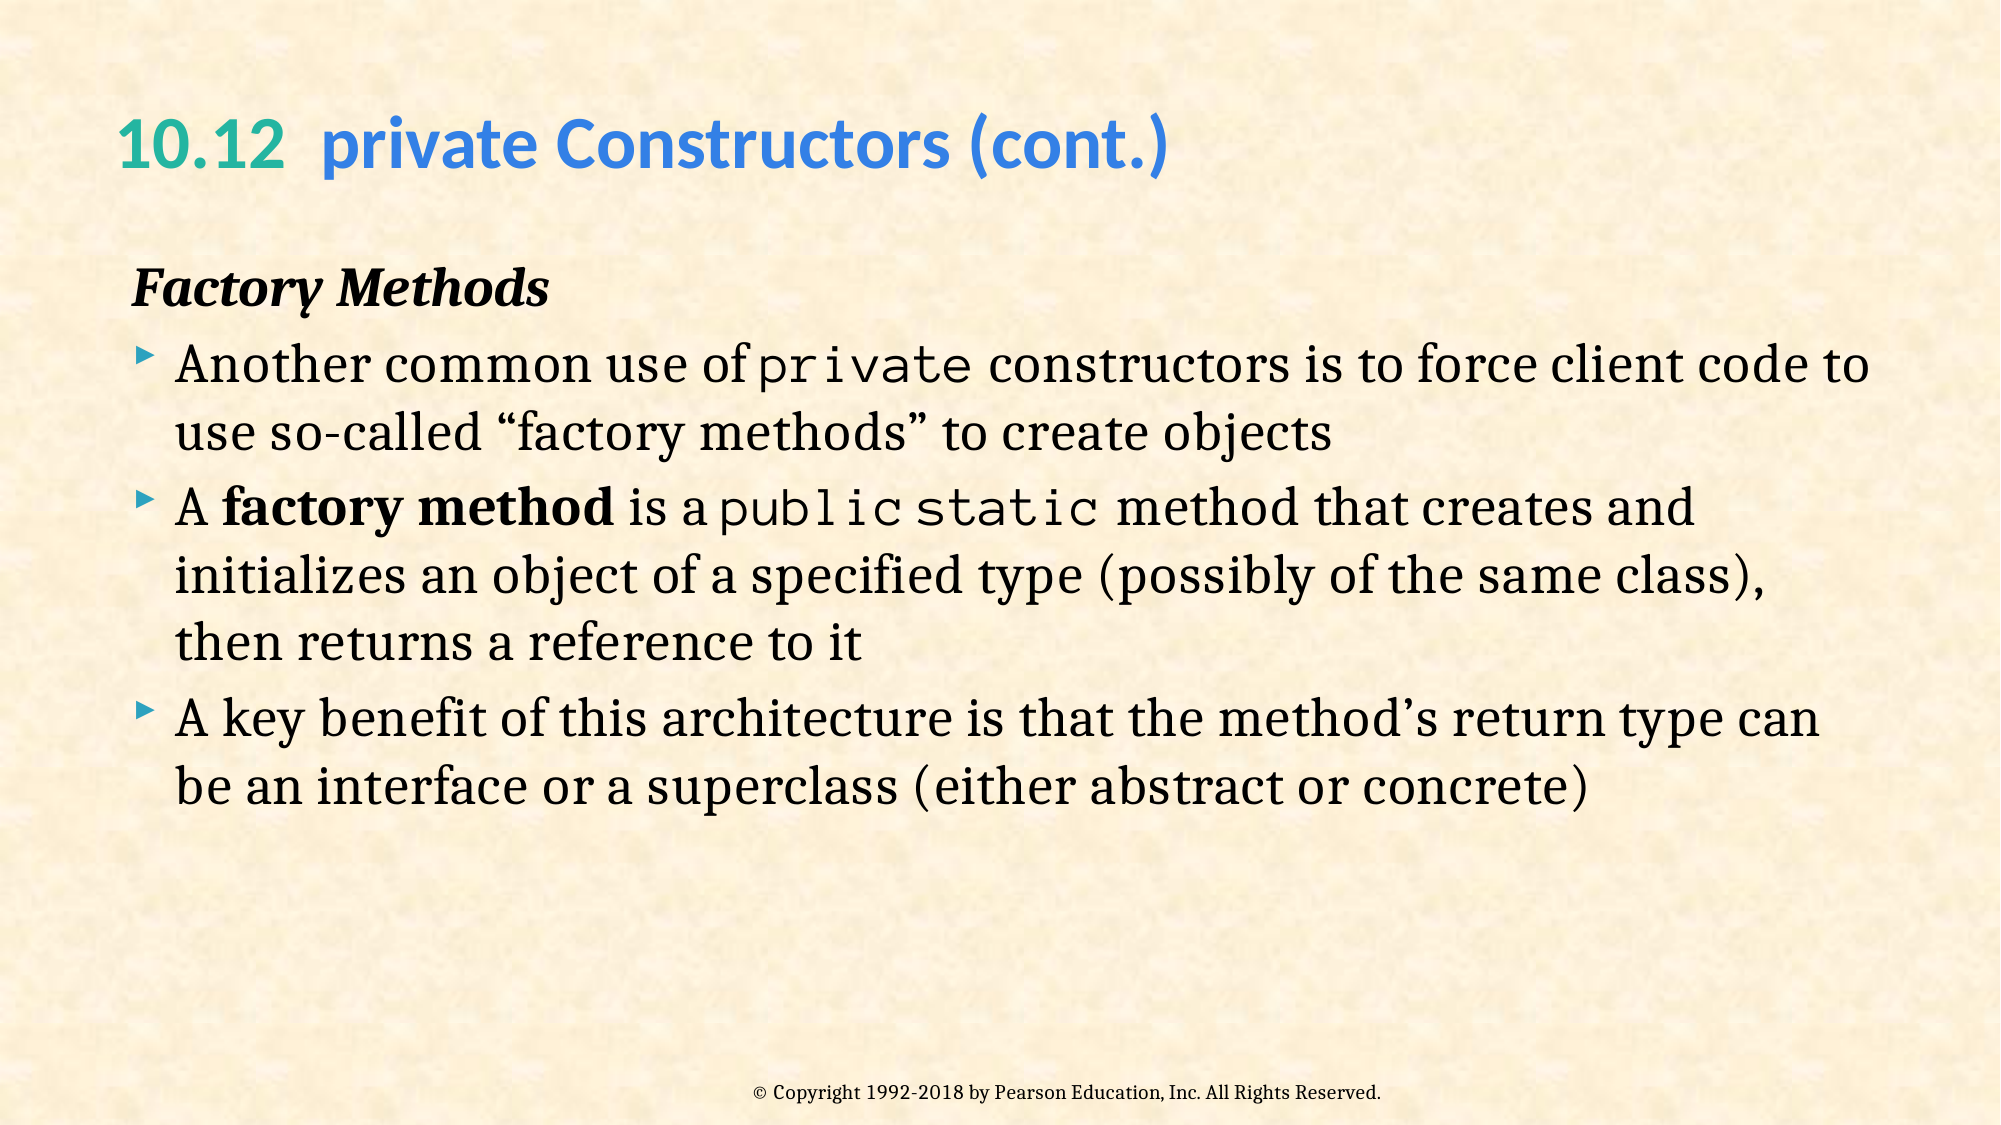

# 10.12  private Constructors (cont.)
Factory Methods
Another common use of private constructors is to force client code to use so-called “factory methods” to create objects
A factory method is a public static method that creates and initializes an object of a specified type (possibly of the same class), then returns a reference to it
A key benefit of this architecture is that the method’s return type can be an interface or a superclass (either abstract or concrete)
© Copyright 1992-2018 by Pearson Education, Inc. All Rights Reserved.